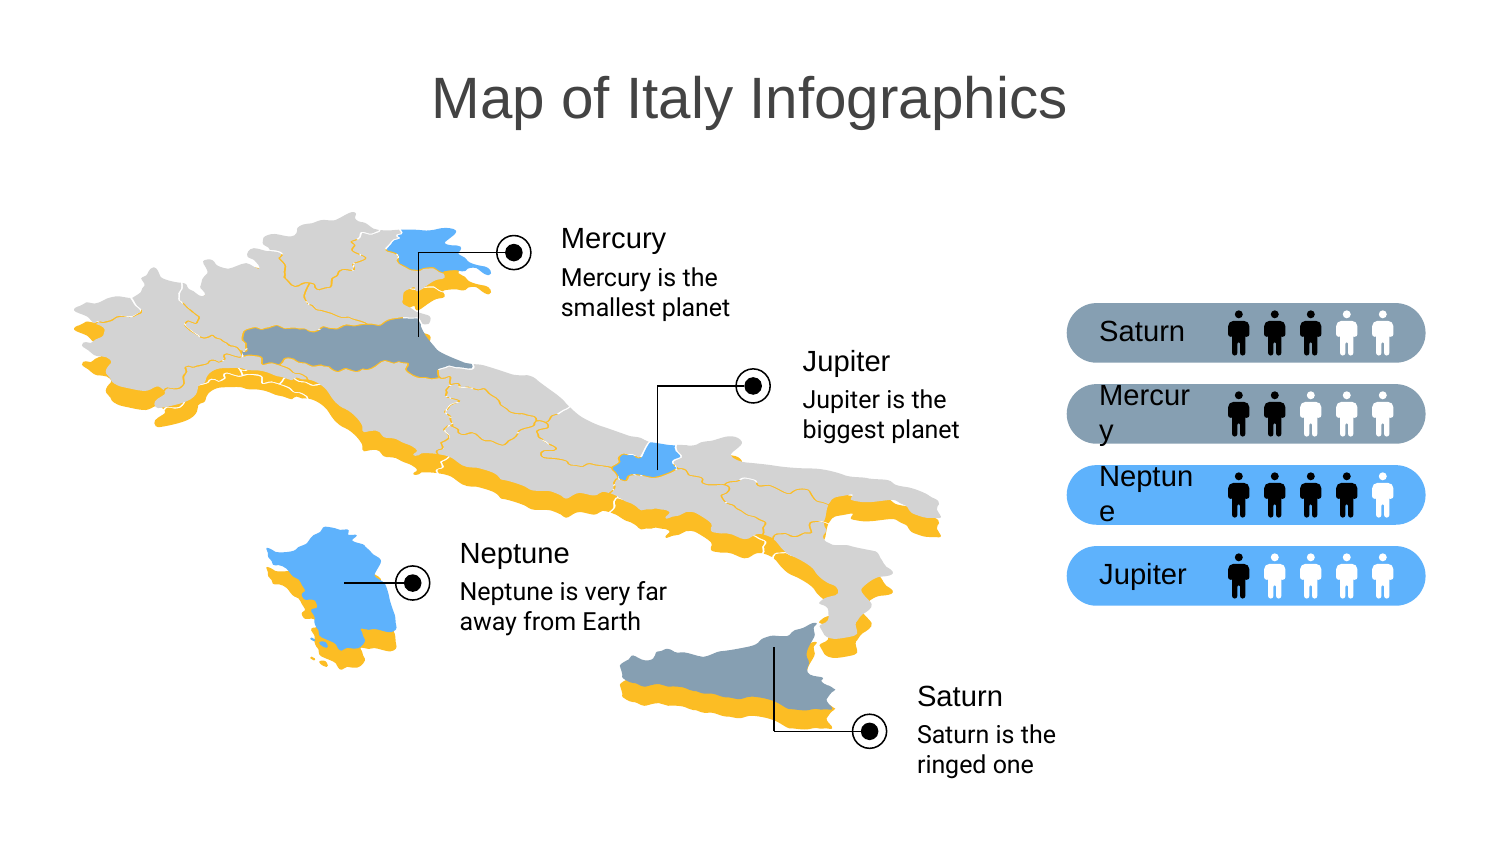

# Map of Italy Infographics

Mercury
Mercury is the smallest planet

Saturn

Jupiter
Jupiter is the biggest planet

Mercury

Neptune

Neptune
Neptune is very far away from Earth

Jupiter

Saturn
Saturn is the ringed one